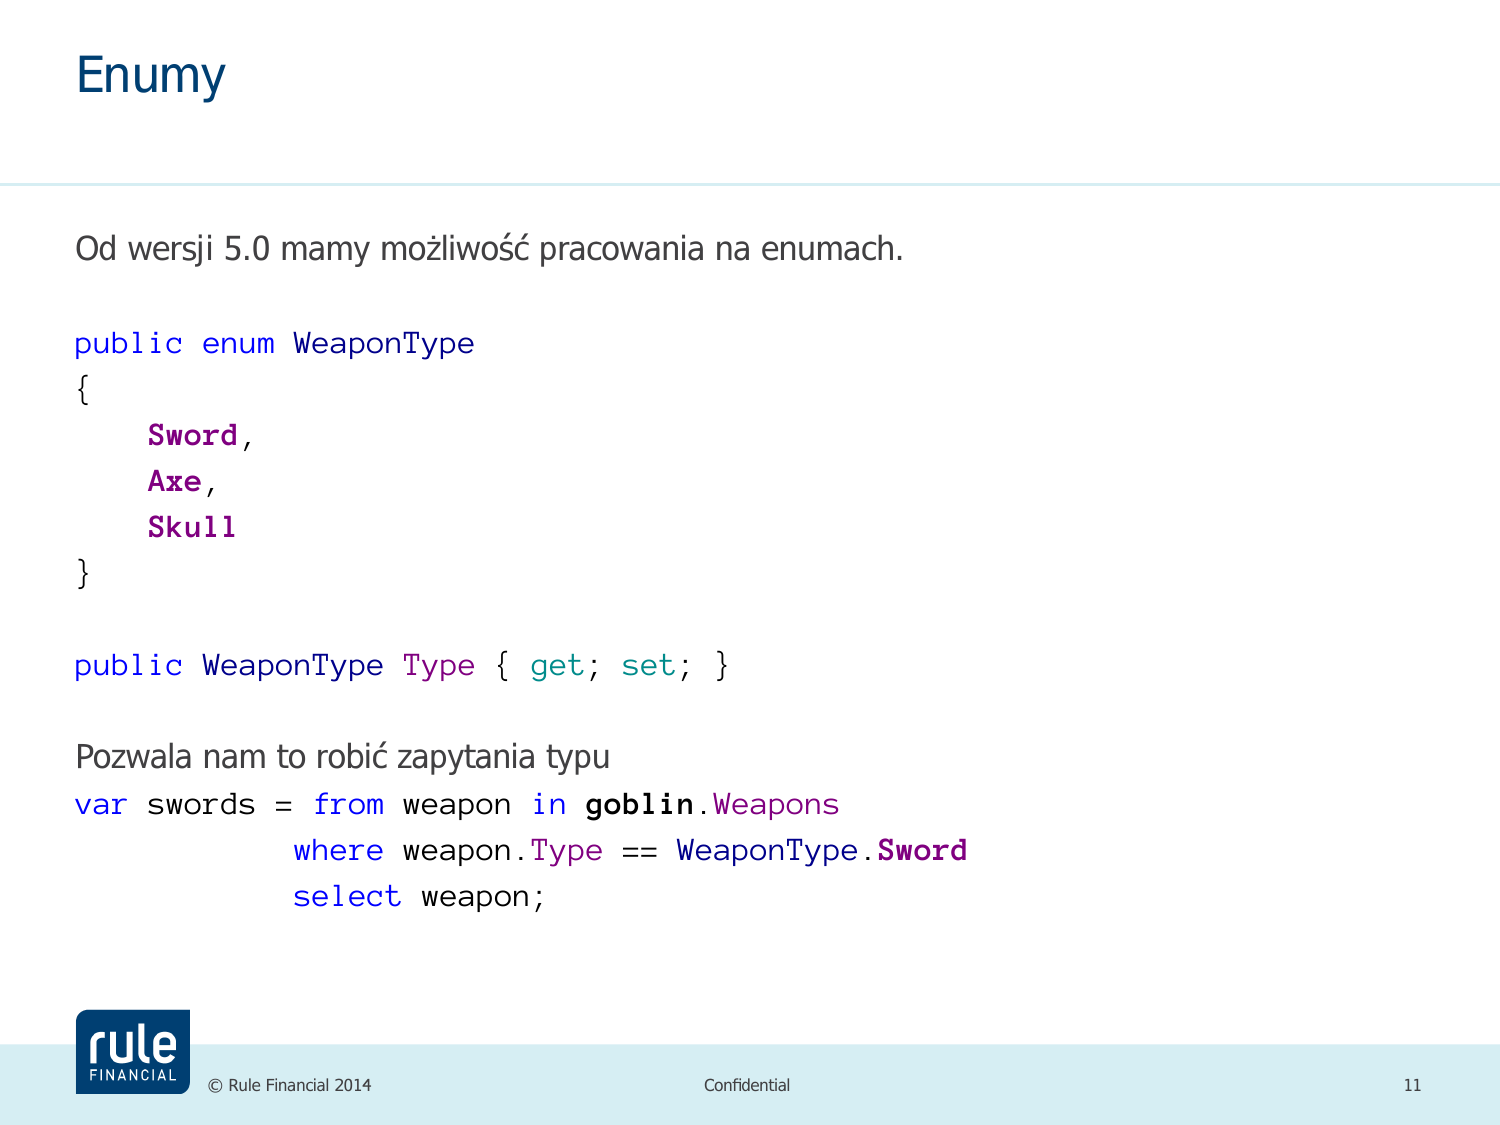

# Enumy
Od wersji 5.0 mamy możliwość pracowania na enumach.

public enum WeaponType
{
    Sword,
    Axe,
    Skull
}

public WeaponType Type { get; set; }

Pozwala nam to robić zapytania typu
var swords = from weapon in goblin.Weapons
            where weapon.Type == WeaponType.Sword
            select weapon;